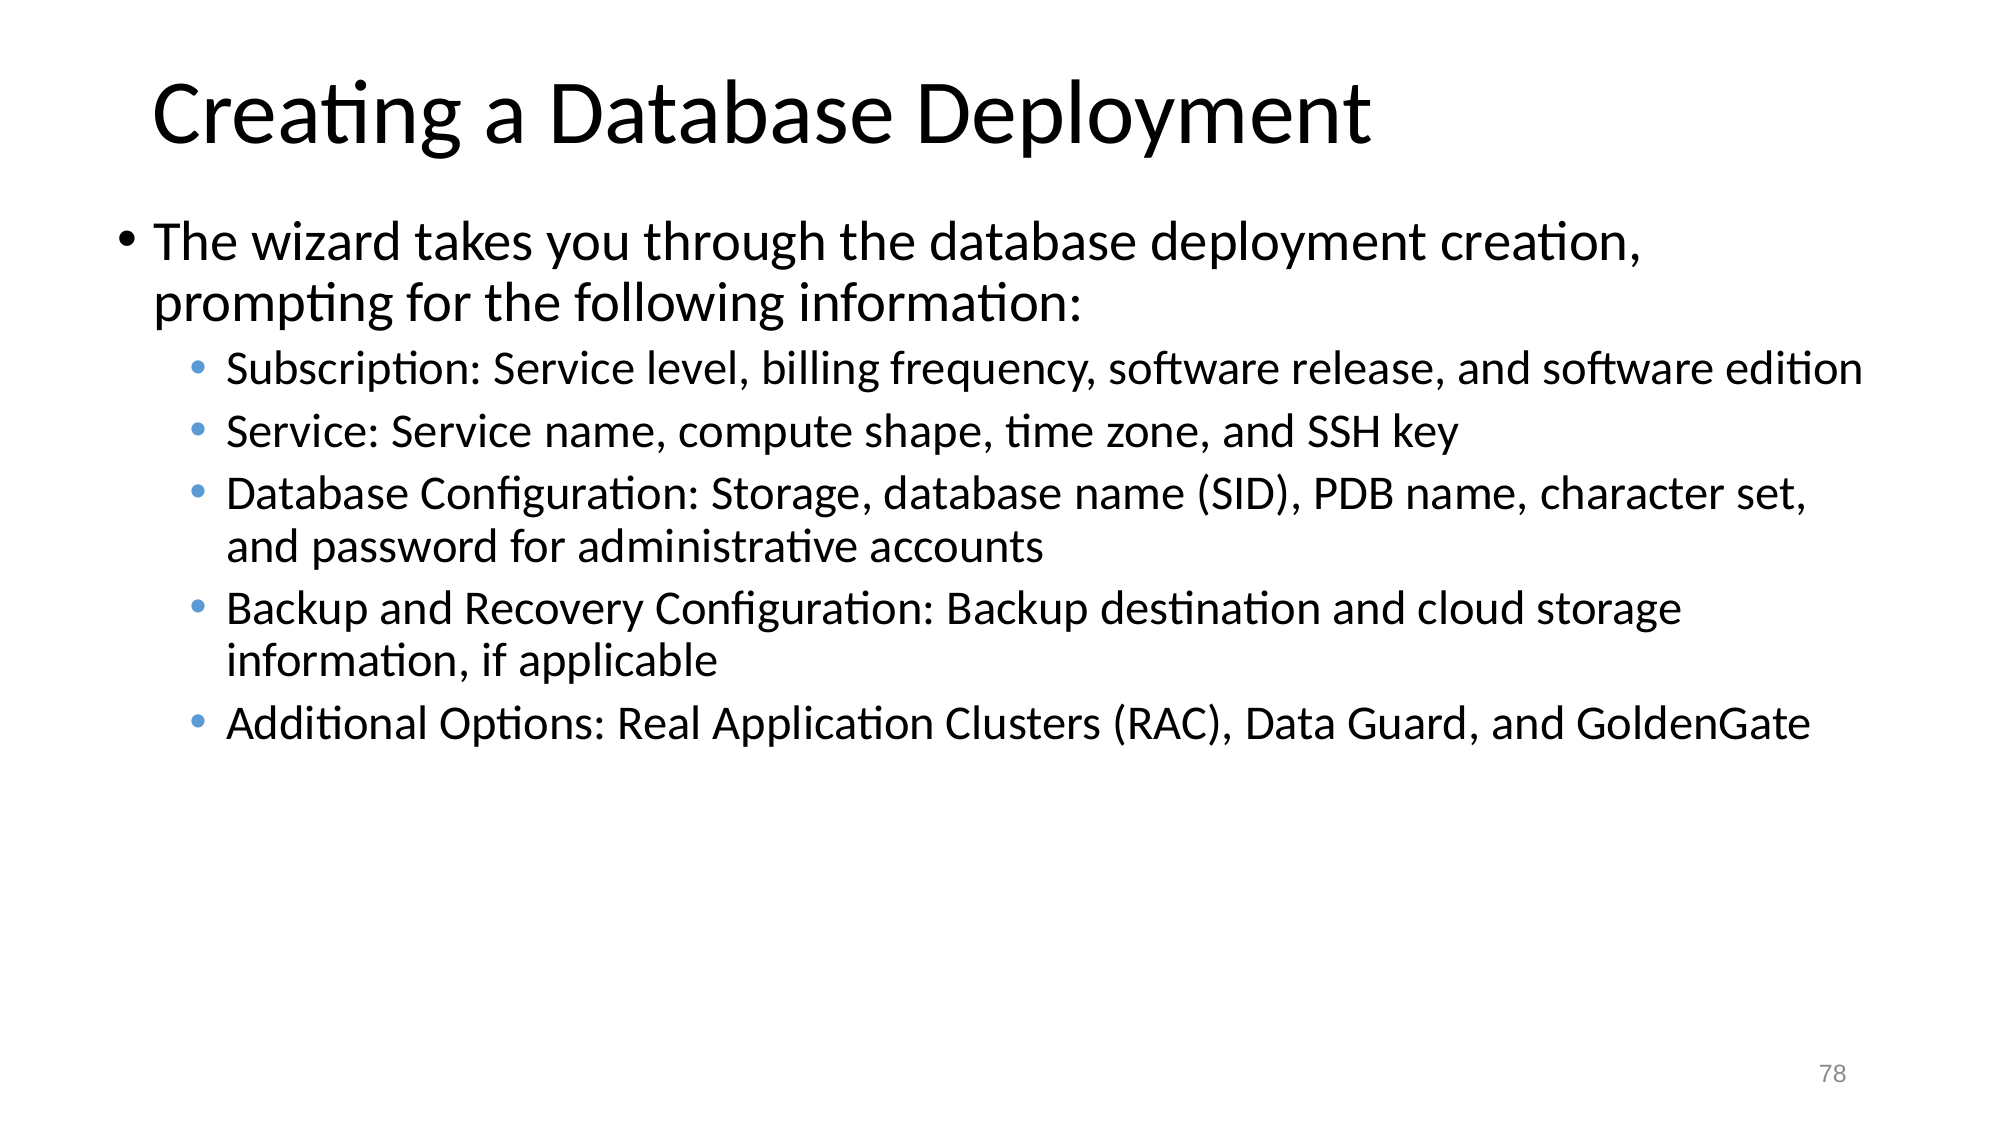

# Creating a Database Deployment
The wizard takes you through the database deployment creation, prompting for the following information:
Subscription: Service level, billing frequency, software release, and software edition
Service: Service name, compute shape, time zone, and SSH key
Database Configuration: Storage, database name (SID), PDB name, character set, and password for administrative accounts
Backup and Recovery Configuration: Backup destination and cloud storage information, if applicable
Additional Options: Real Application Clusters (RAC), Data Guard, and GoldenGate
78